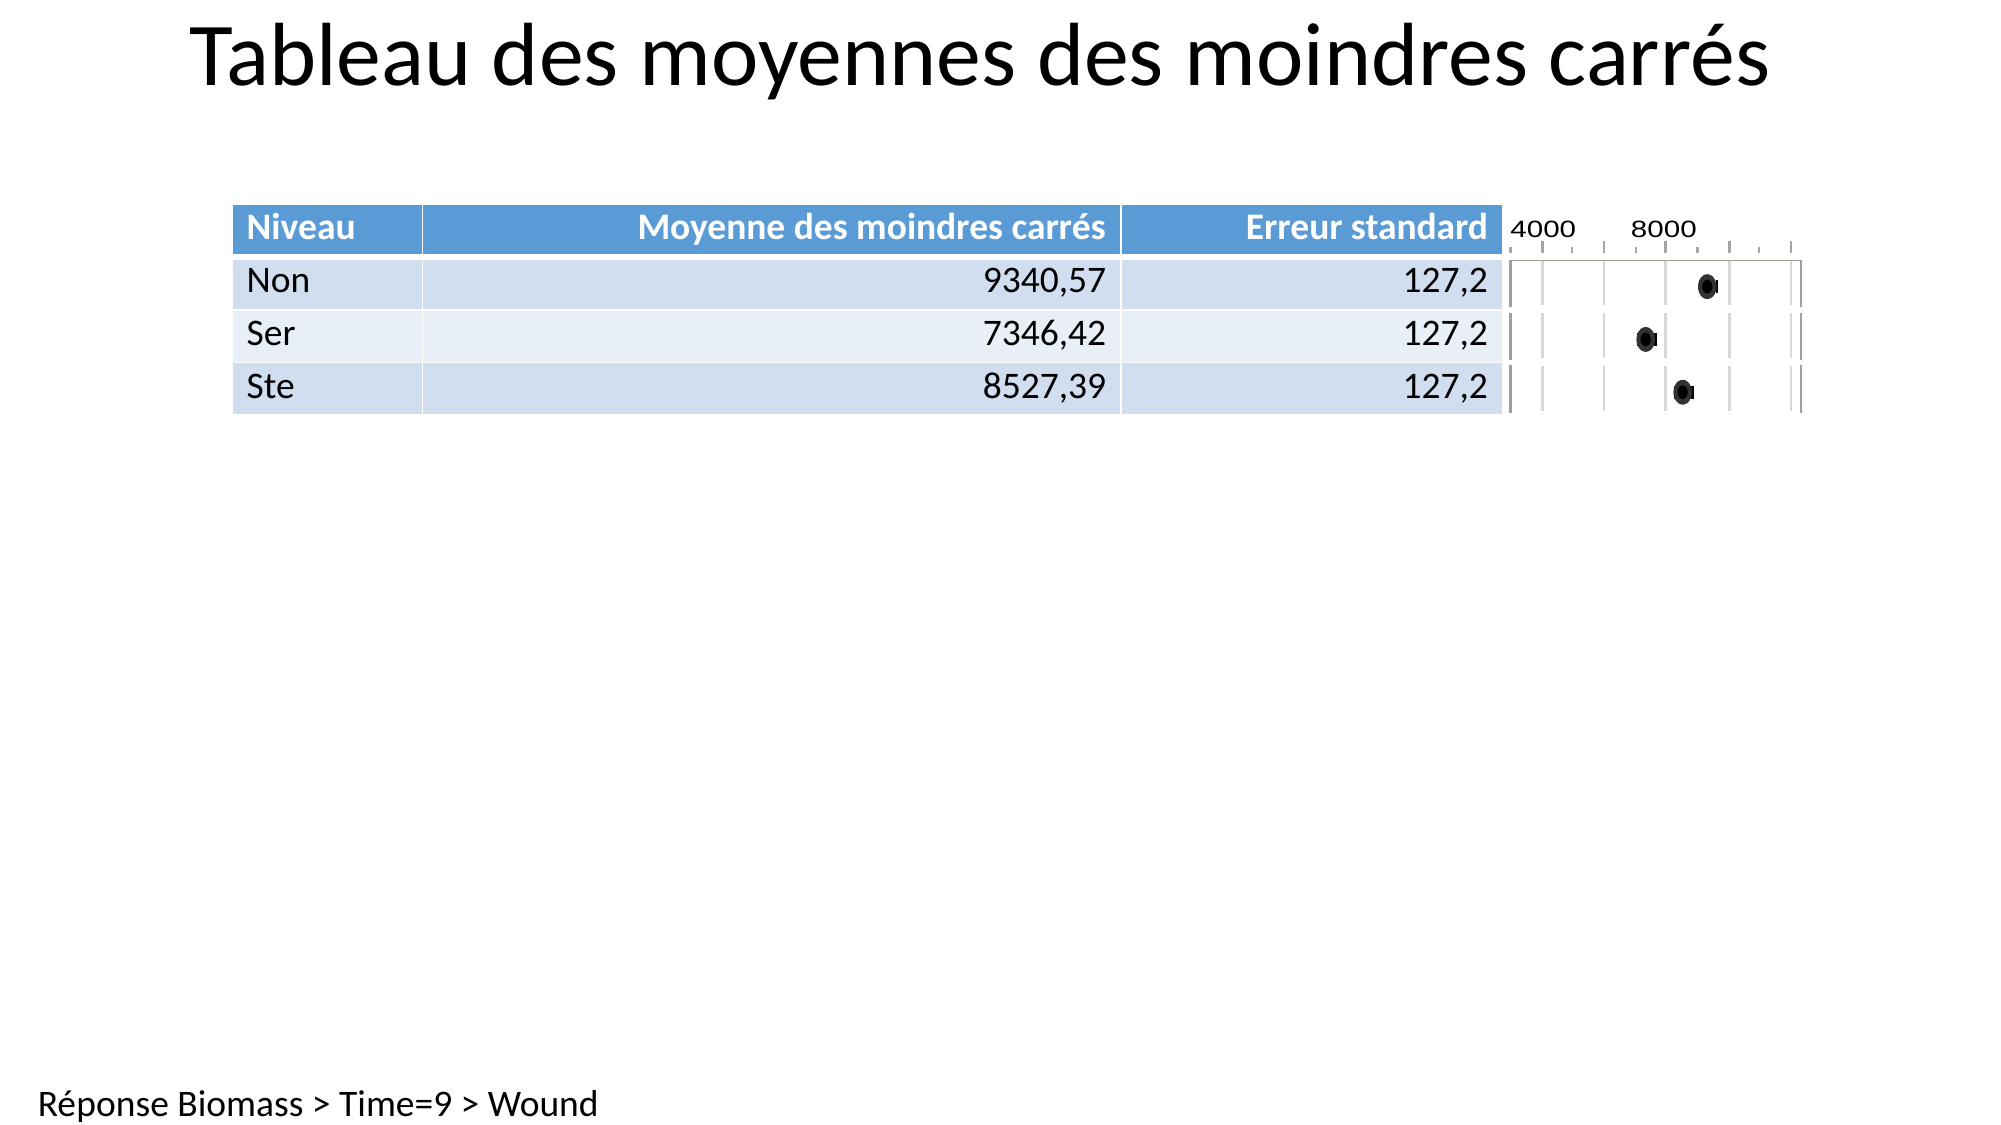

# Tableau des moyennes des moindres carrés
| Niveau | Moyenne des moindres carrés | Erreur standard |  |
| --- | --- | --- | --- |
| Non | 9340,57 | 127,2 |  |
| Ser | 7346,42 | 127,2 |  |
| Ste | 8527,39 | 127,2 |  |
Réponse Biomass > Time=9 > Wound